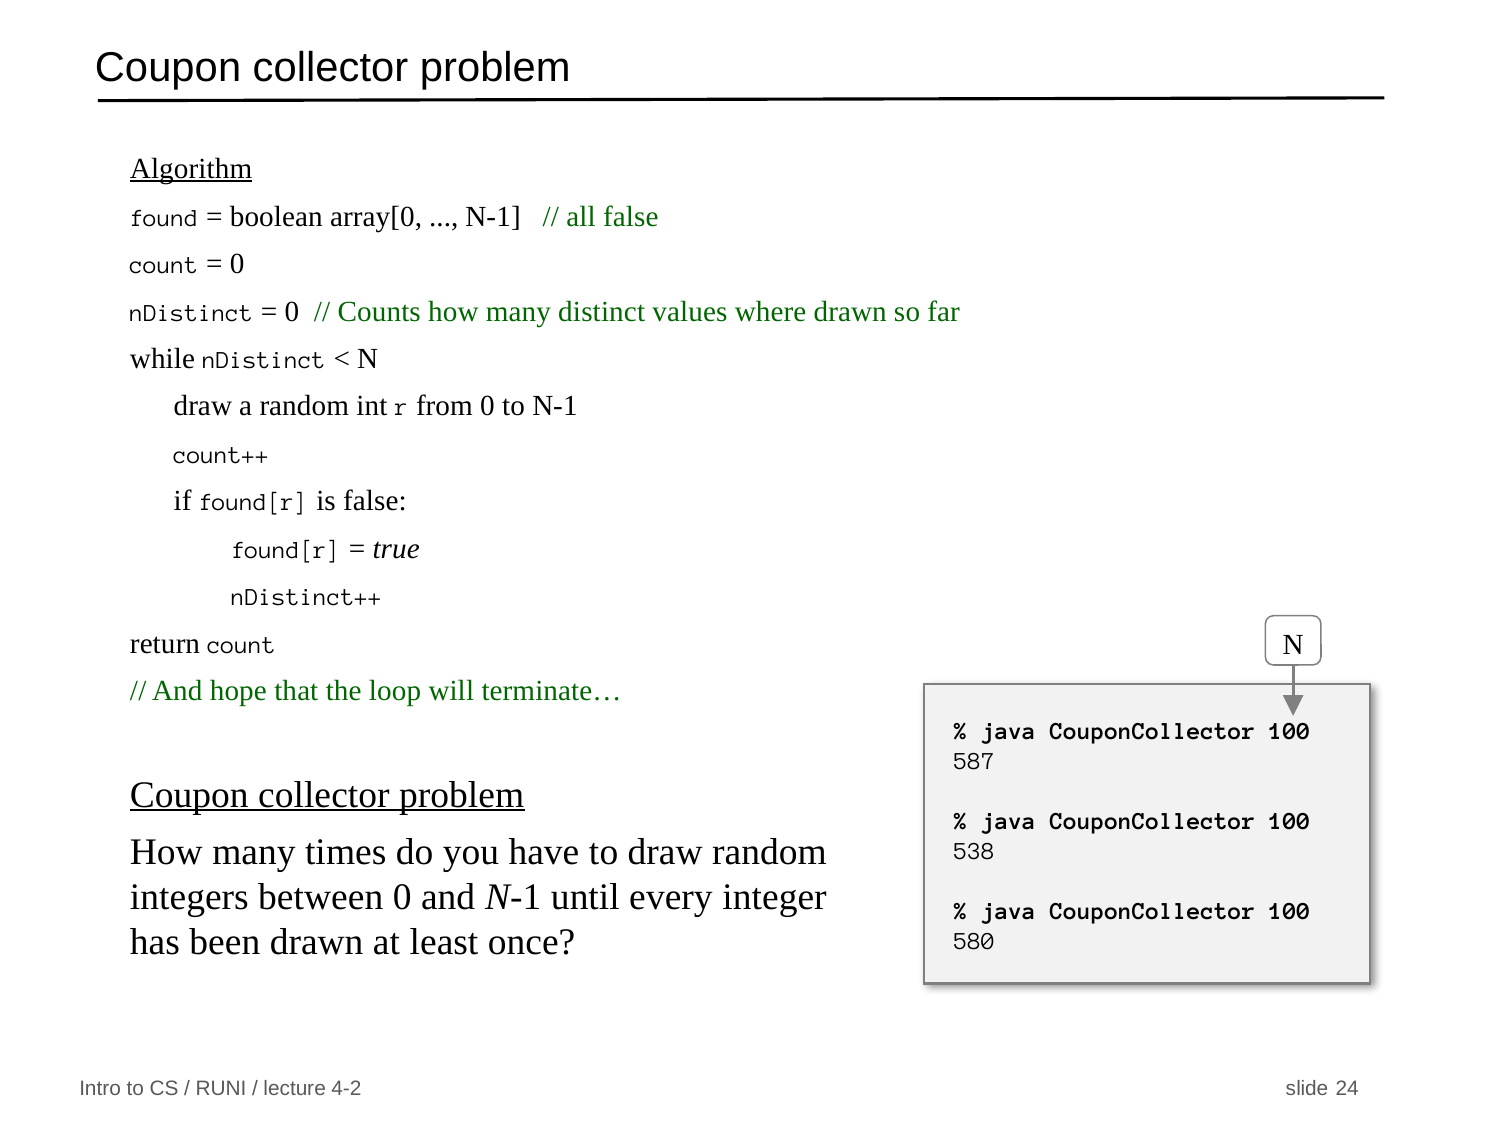

# Coupon collector problem
Algorithm
found = boolean array[0, ..., N-1]   // all false
count = 0
nDistinct = 0  // Counts how many distinct values where drawn so far
while nDistinct < N
      draw a random int r from 0 to N-1
      count++
      if found[r] is false:
              found[r] = true
              nDistinct++
return count
// And hope that the loop will terminate…

N
% java CouponCollector 100
587

% java CouponCollector 100
538

% java CouponCollector 100
580

Coupon collector problem
How many times do you have to draw random integers between 0 and N-1 until every integer has been drawn at least once?